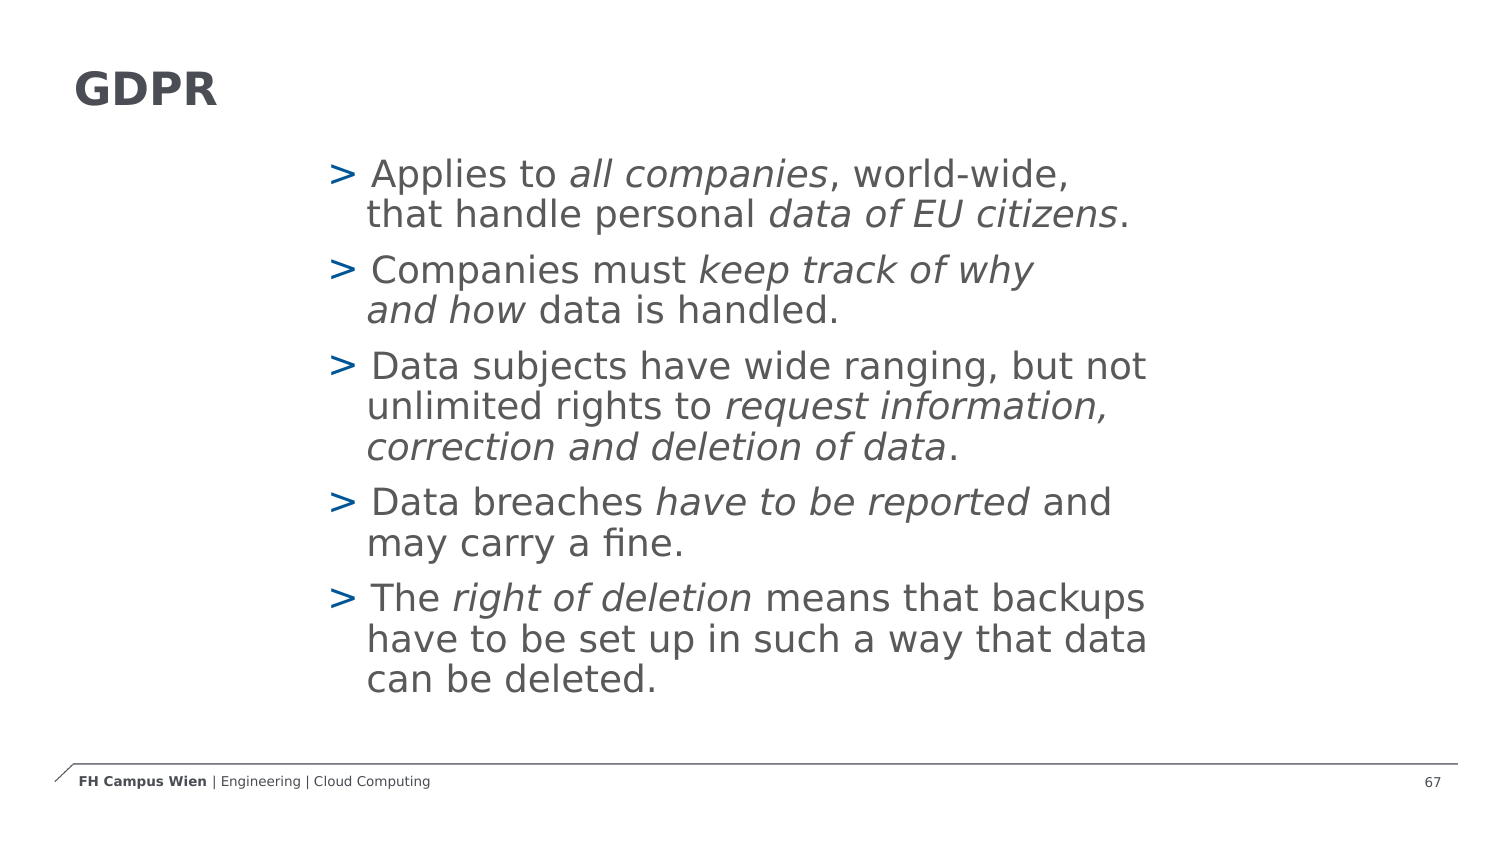

# GDPR
 Applies to all companies, world-wide,
 that handle personal data of EU citizens.
 Companies must keep track of why
 and how data is handled.
 Data subjects have wide ranging, but not
 unlimited rights to request information,
 correction and deletion of data.
 Data breaches have to be reported and
 may carry a fine.
 The right of deletion means that backups
 have to be set up in such a way that data
 can be deleted.